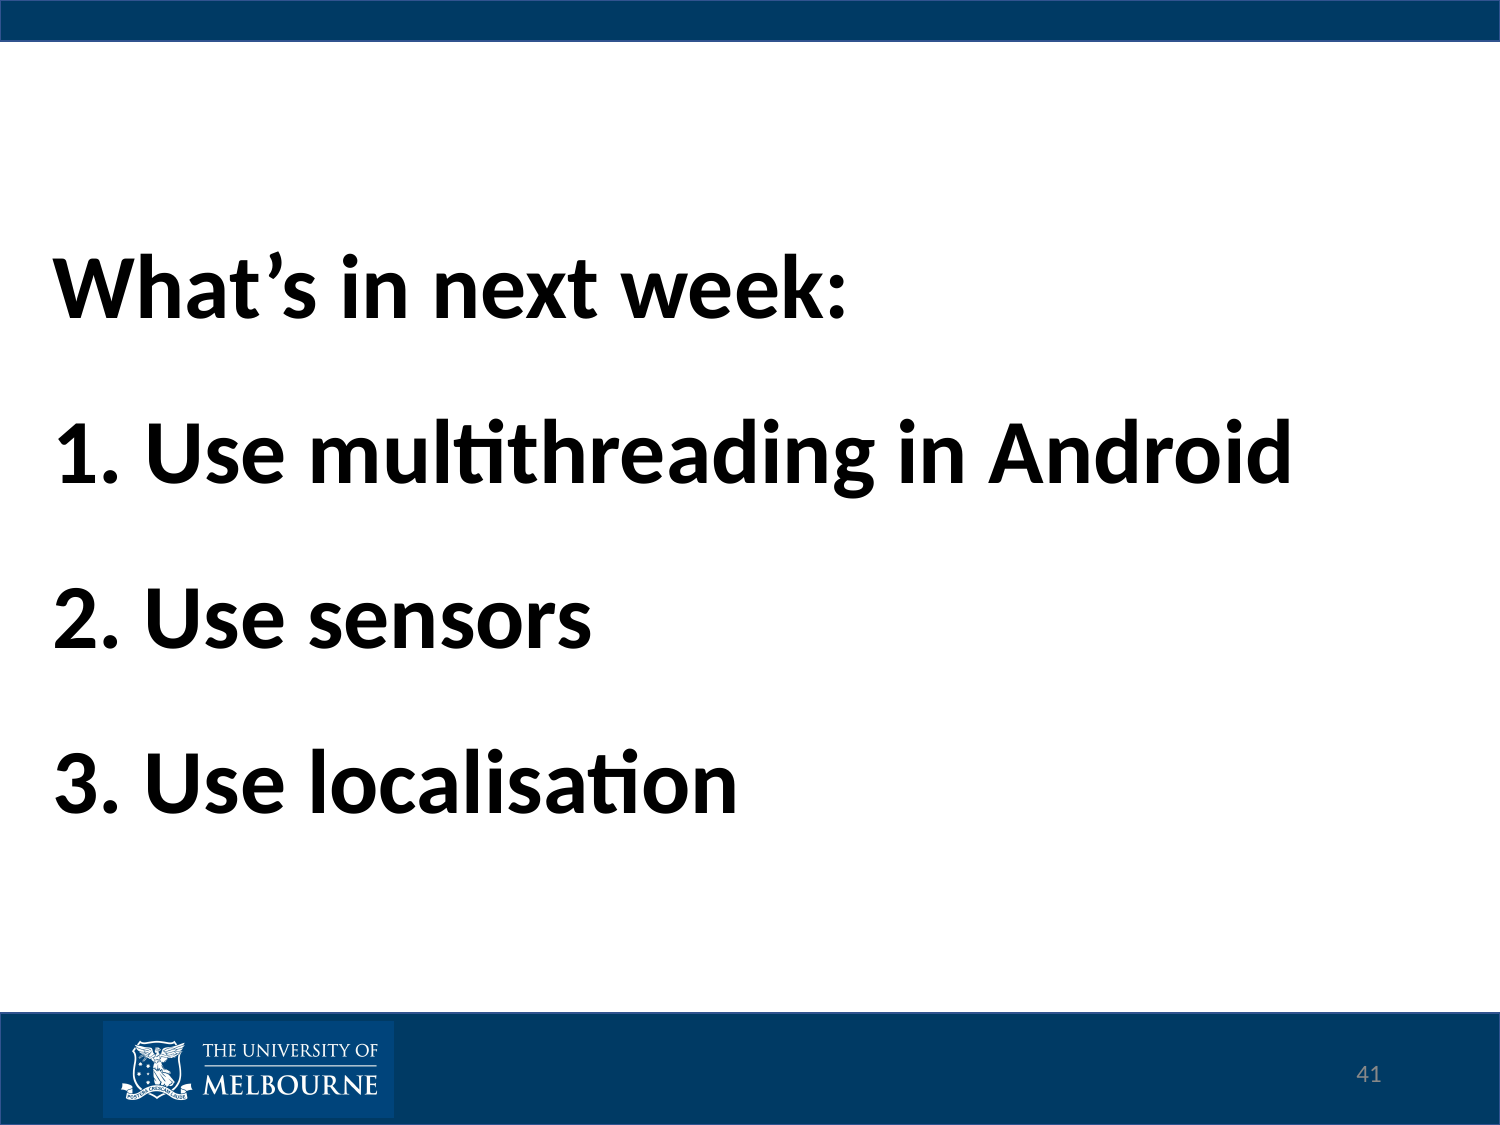

# What’s in next week: 1. Use multithreading in Android 2. Use sensors 3. Use localisation
41